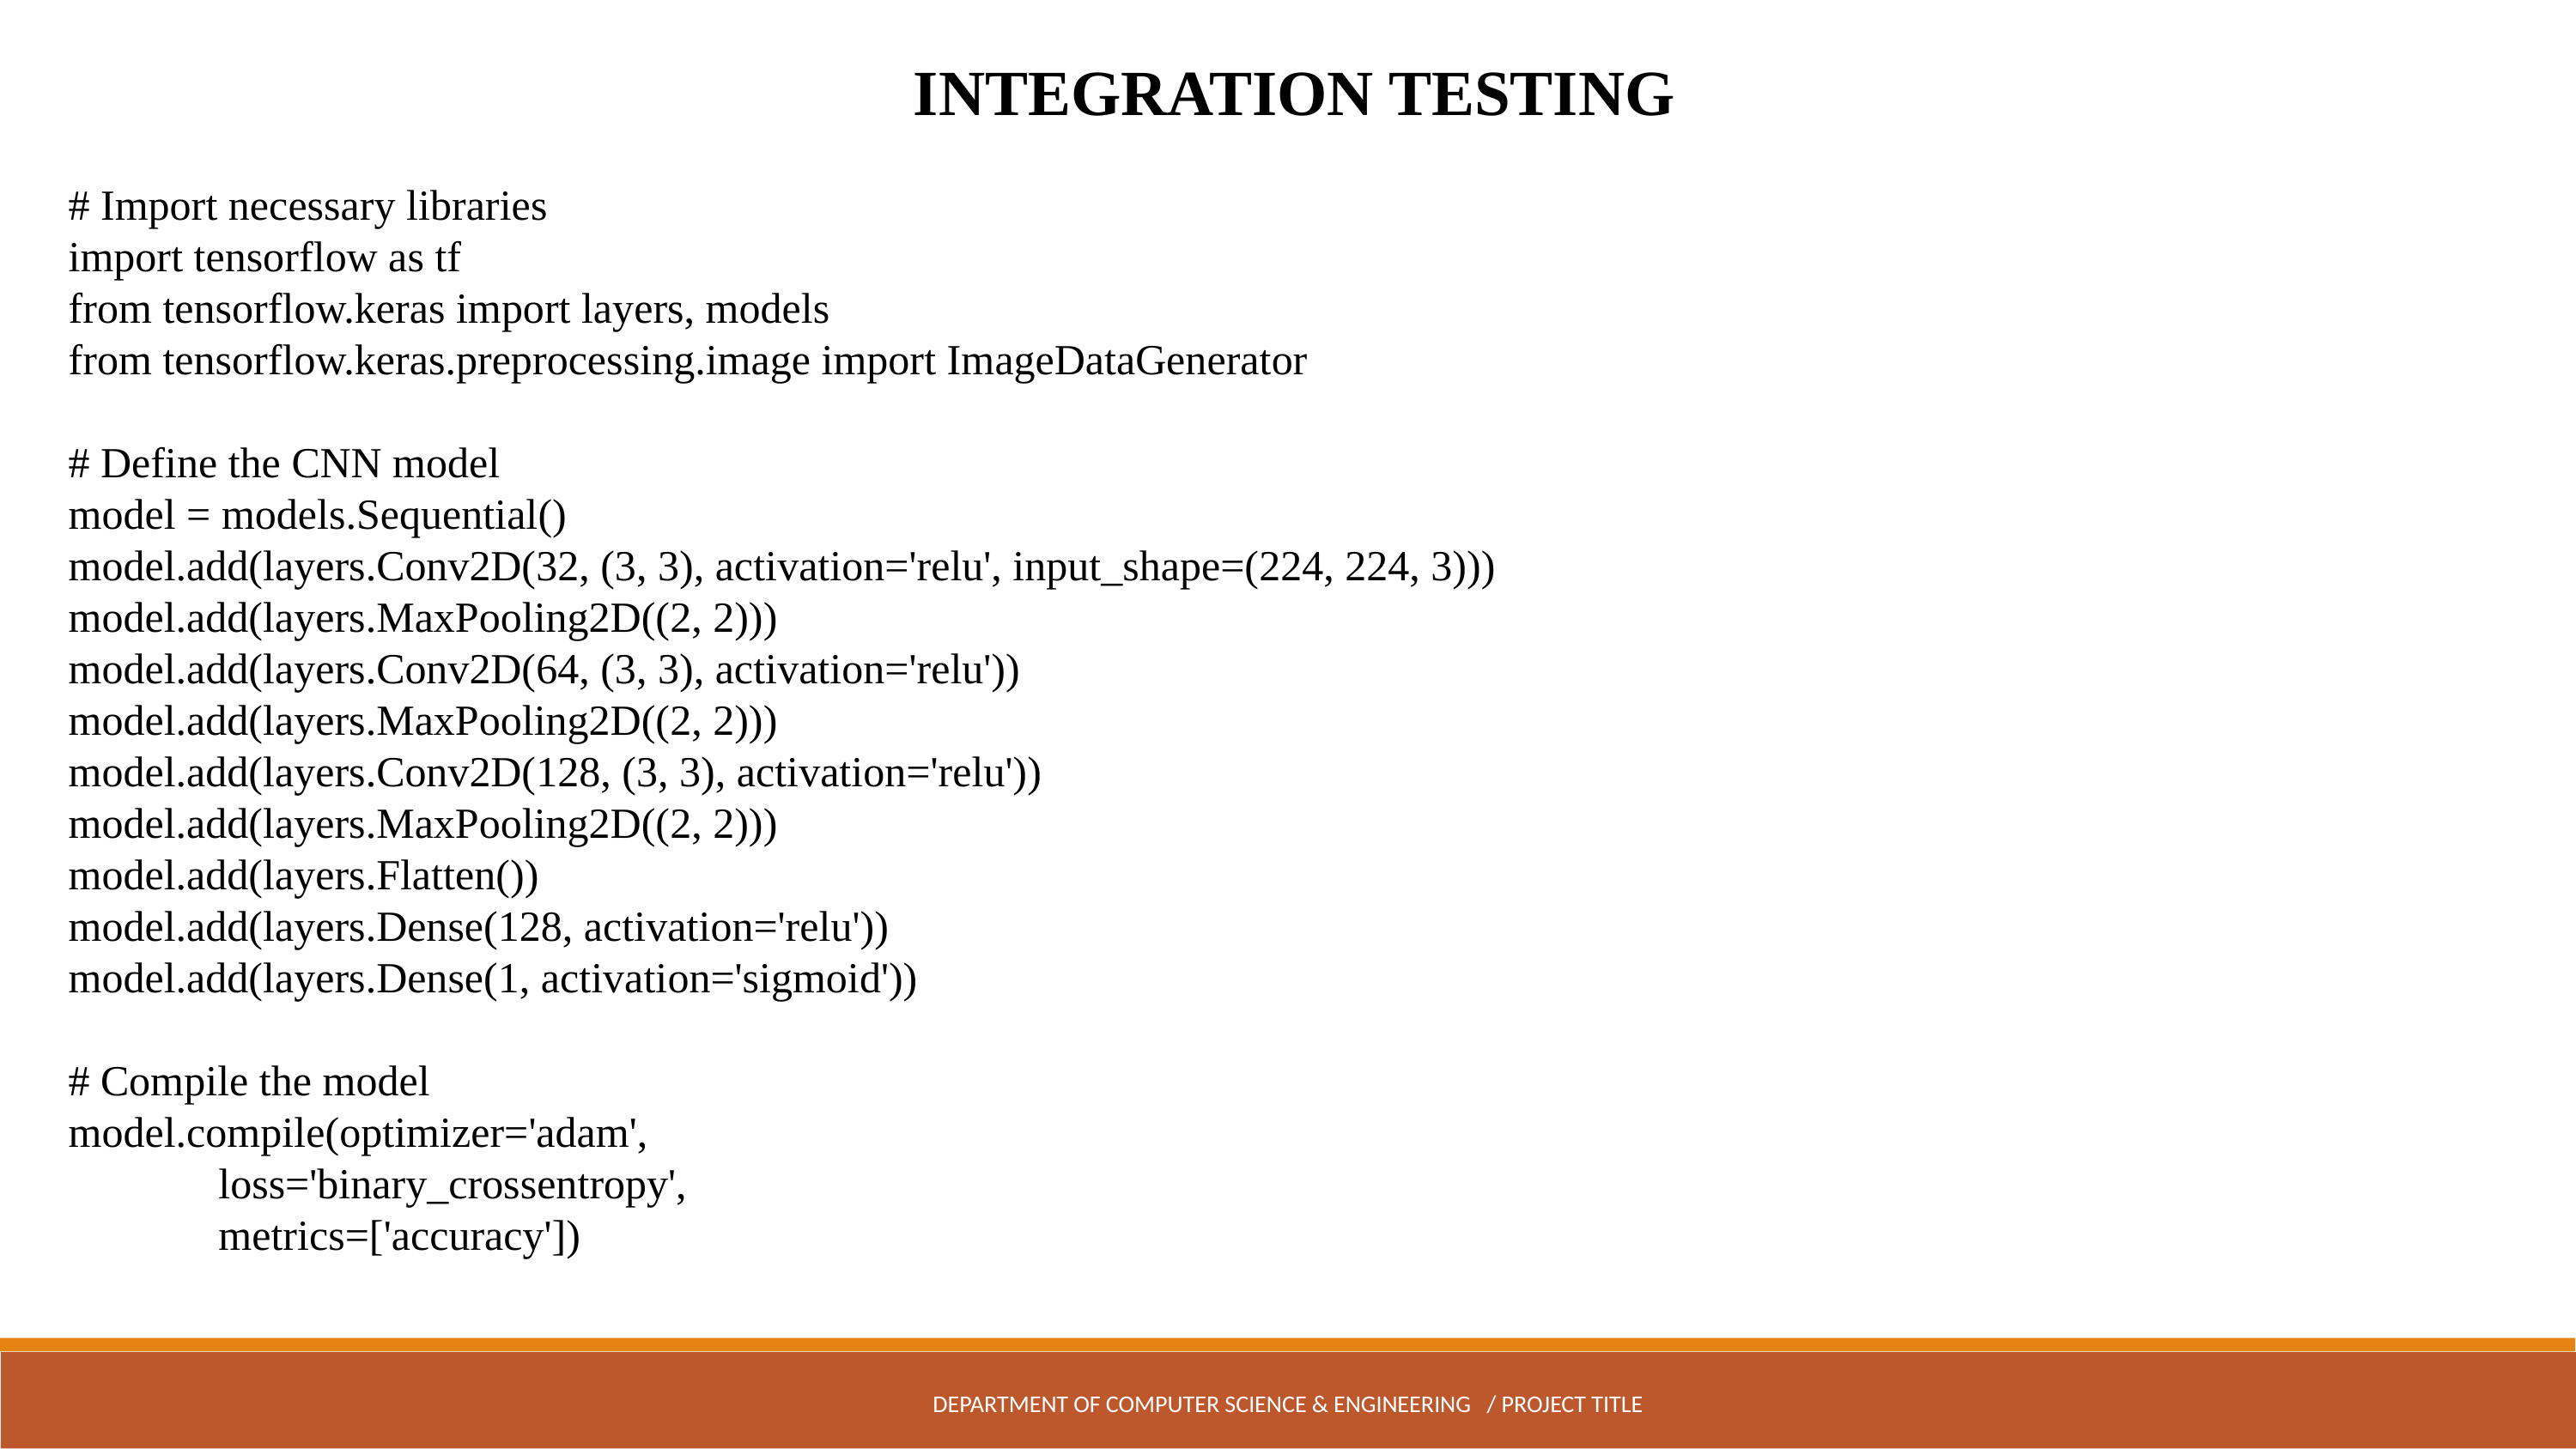

INTEGRATION TESTING
# Import necessary libraries
import tensorflow as tf
from tensorflow.keras import layers, models
from tensorflow.keras.preprocessing.image import ImageDataGenerator

# Define the CNN model
model = models.Sequential()
model.add(layers.Conv2D(32, (3, 3), activation='relu', input_shape=(224, 224, 3)))
model.add(layers.MaxPooling2D((2, 2)))
model.add(layers.Conv2D(64, (3, 3), activation='relu'))
model.add(layers.MaxPooling2D((2, 2)))
model.add(layers.Conv2D(128, (3, 3), activation='relu'))
model.add(layers.MaxPooling2D((2, 2)))
model.add(layers.Flatten())
model.add(layers.Dense(128, activation='relu'))
model.add(layers.Dense(1, activation='sigmoid'))

# Compile the model
model.compile(optimizer='adam',
              loss='binary_crossentropy',
              metrics=['accuracy'])

DEPARTMENT OF COMPUTER SCIENCE & ENGINEERING   / PROJECT TITLE
25